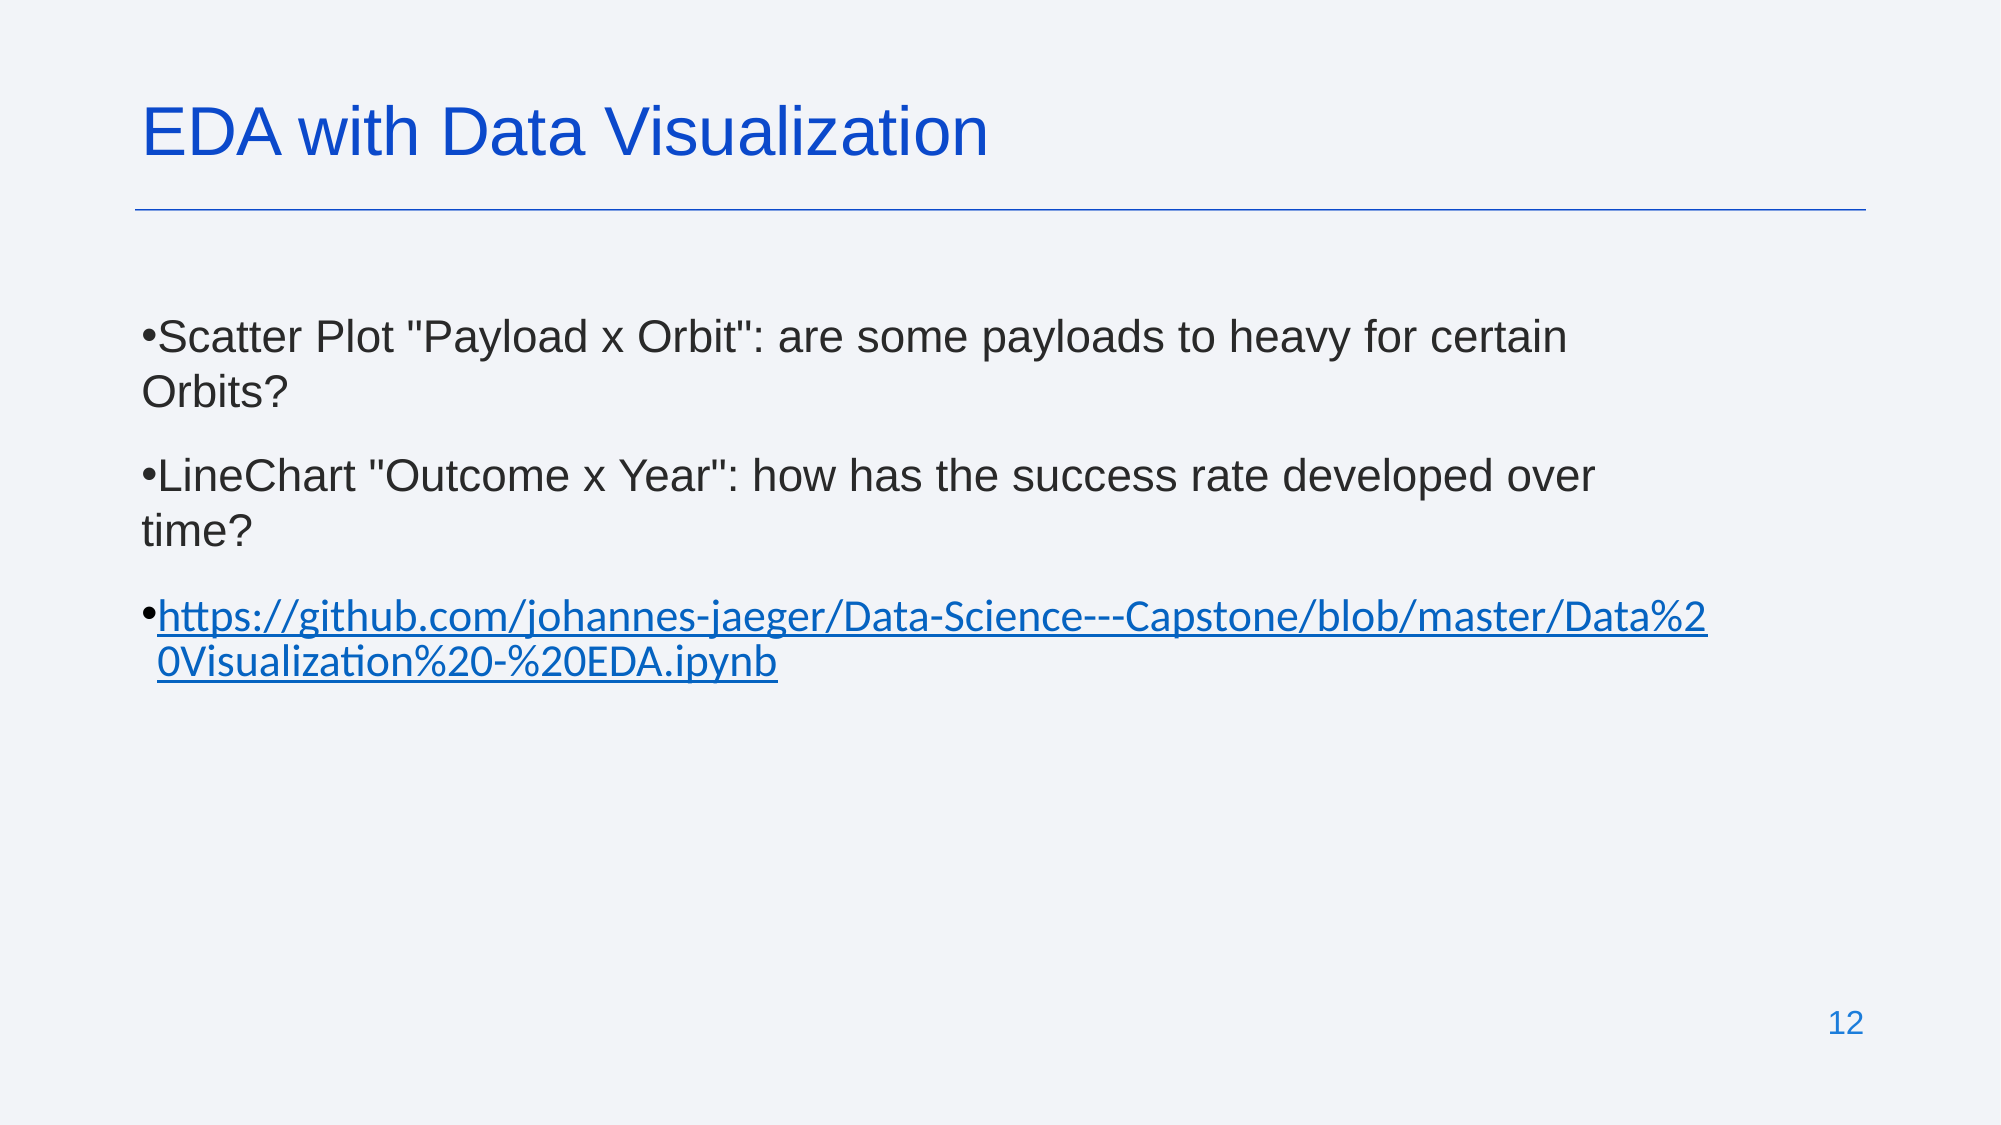

EDA with Data Visualization
Scatter Plot "Payload x Orbit": are some payloads to heavy for certain Orbits?
LineChart "Outcome x Year": how has the success rate developed over time?
https://github.com/johannes-jaeger/Data-Science---Capstone/blob/master/Data%20Visualization%20-%20EDA.ipynb

12